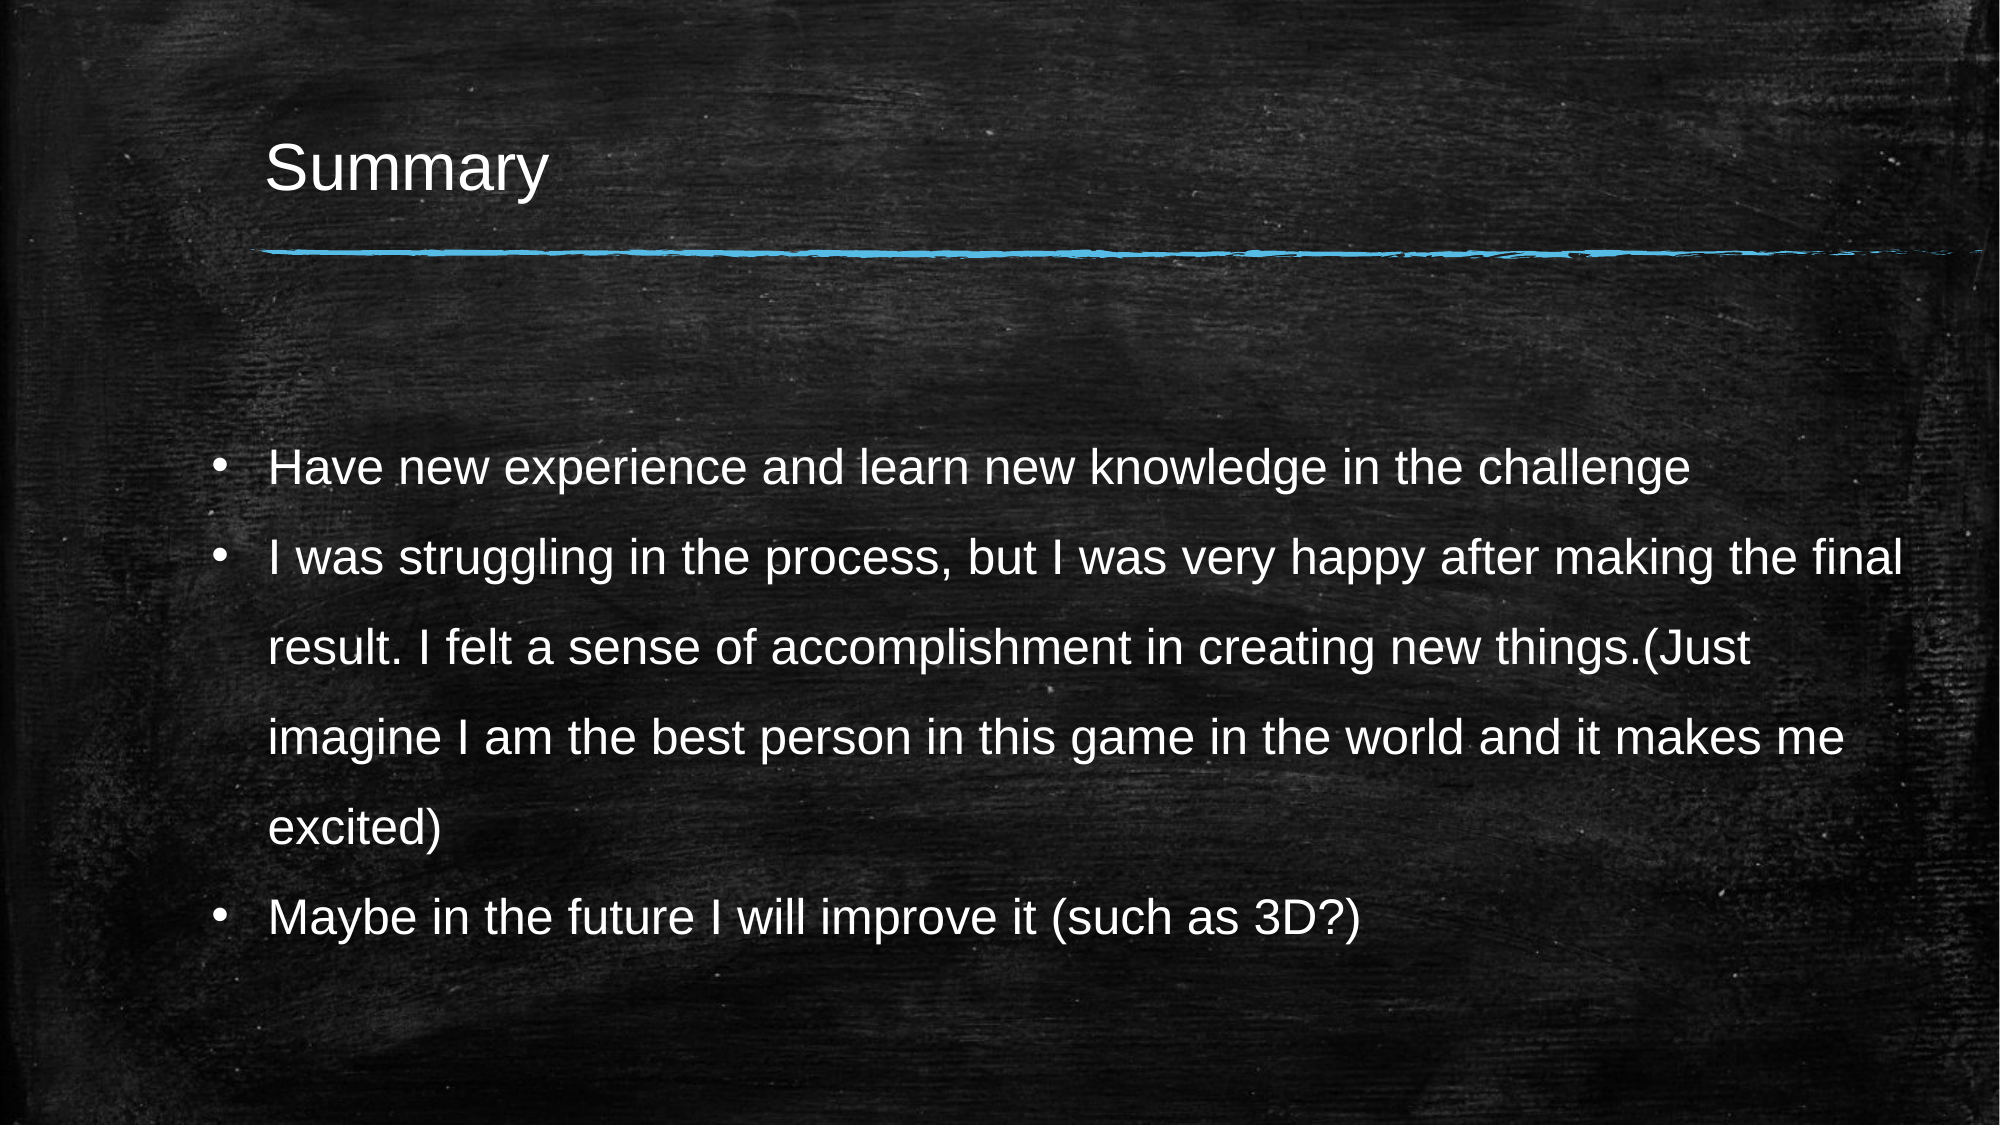

# Summary
Have new experience and learn new knowledge in the challenge
I was struggling in the process, but I was very happy after making the final result. I felt a sense of accomplishment in creating new things.(Just imagine I am the best person in this game in the world and it makes me excited)
Maybe in the future I will improve it (such as 3D?)